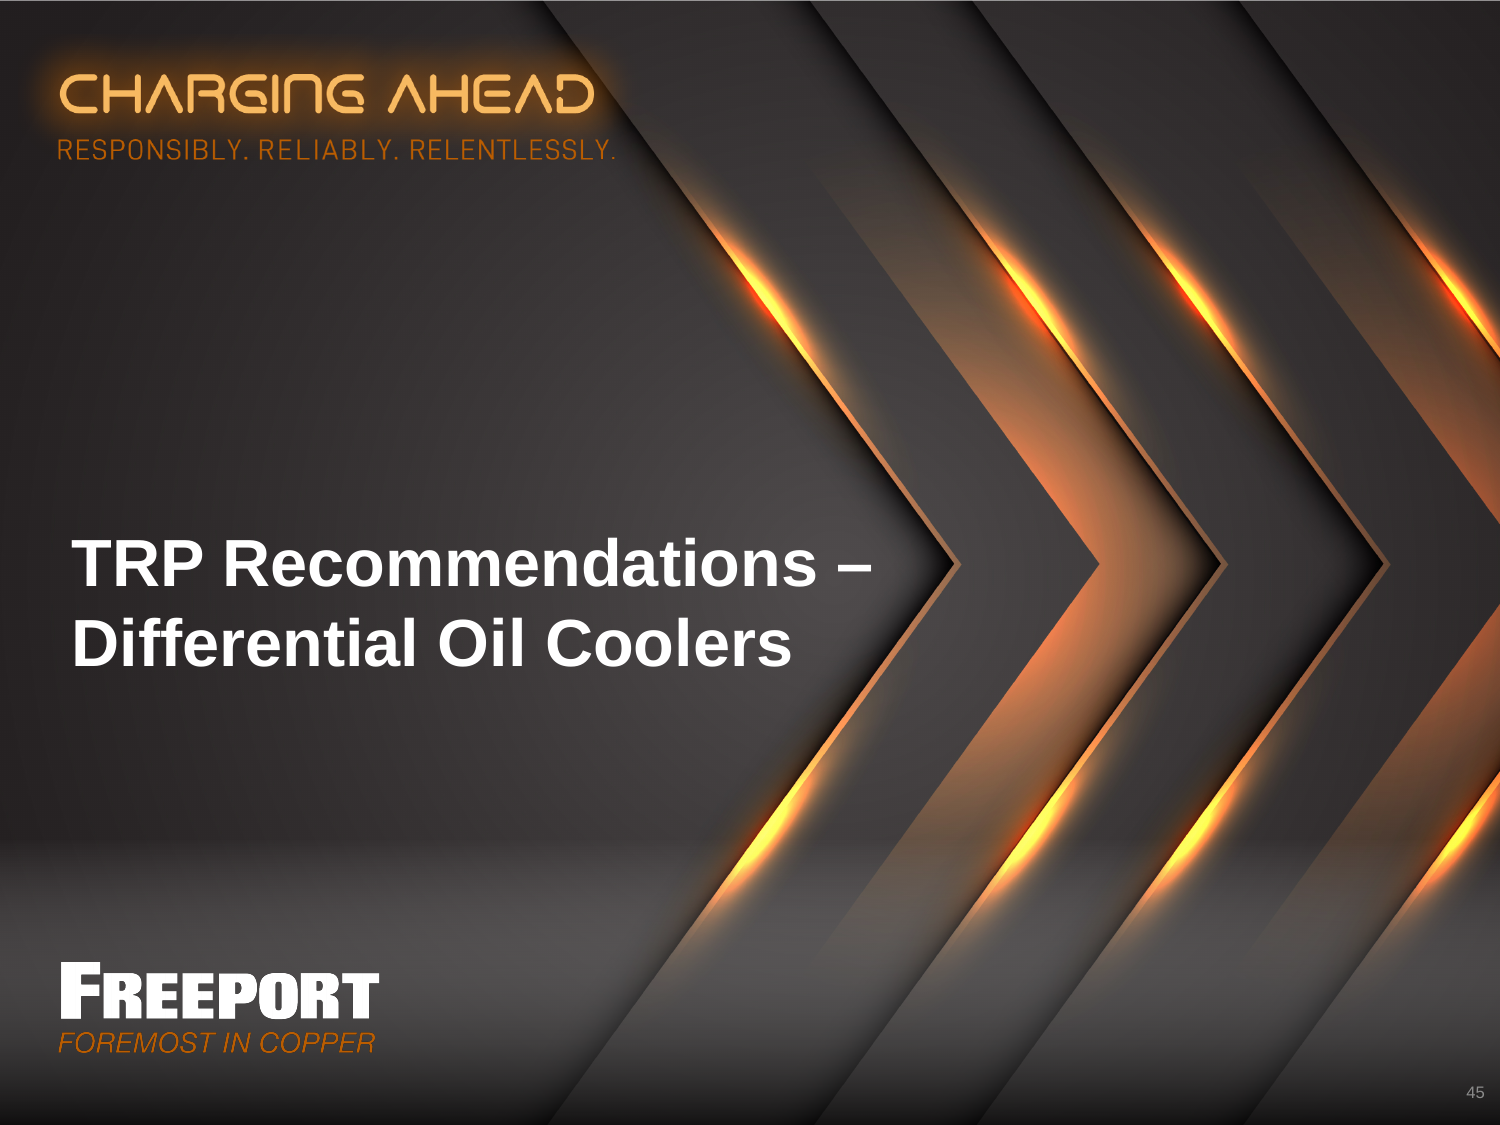

TRP Recommendations – Differential Oil Coolers
45